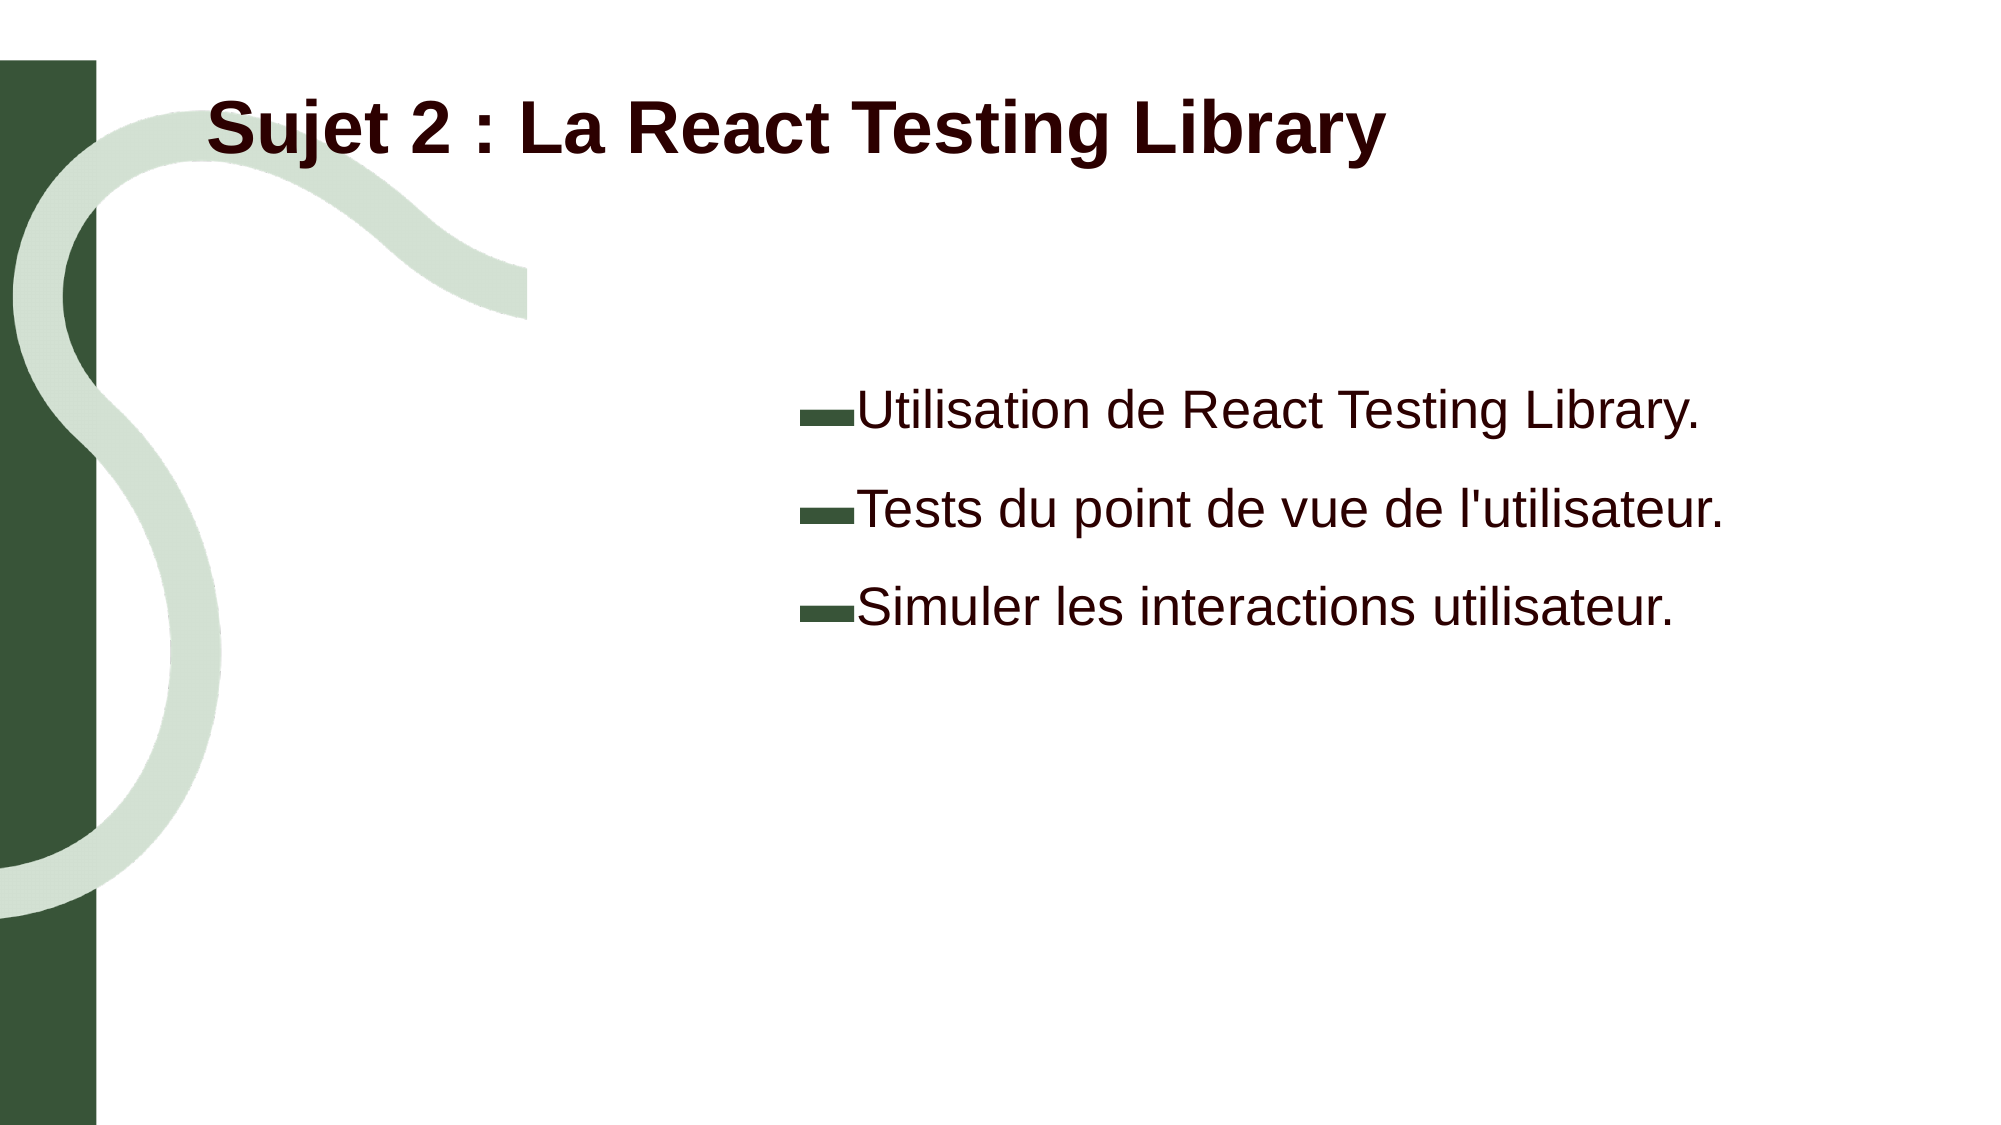

# Sujet 2 : La React Testing Library
Utilisation de React Testing Library.
Tests du point de vue de l'utilisateur.
Simuler les interactions utilisateur.